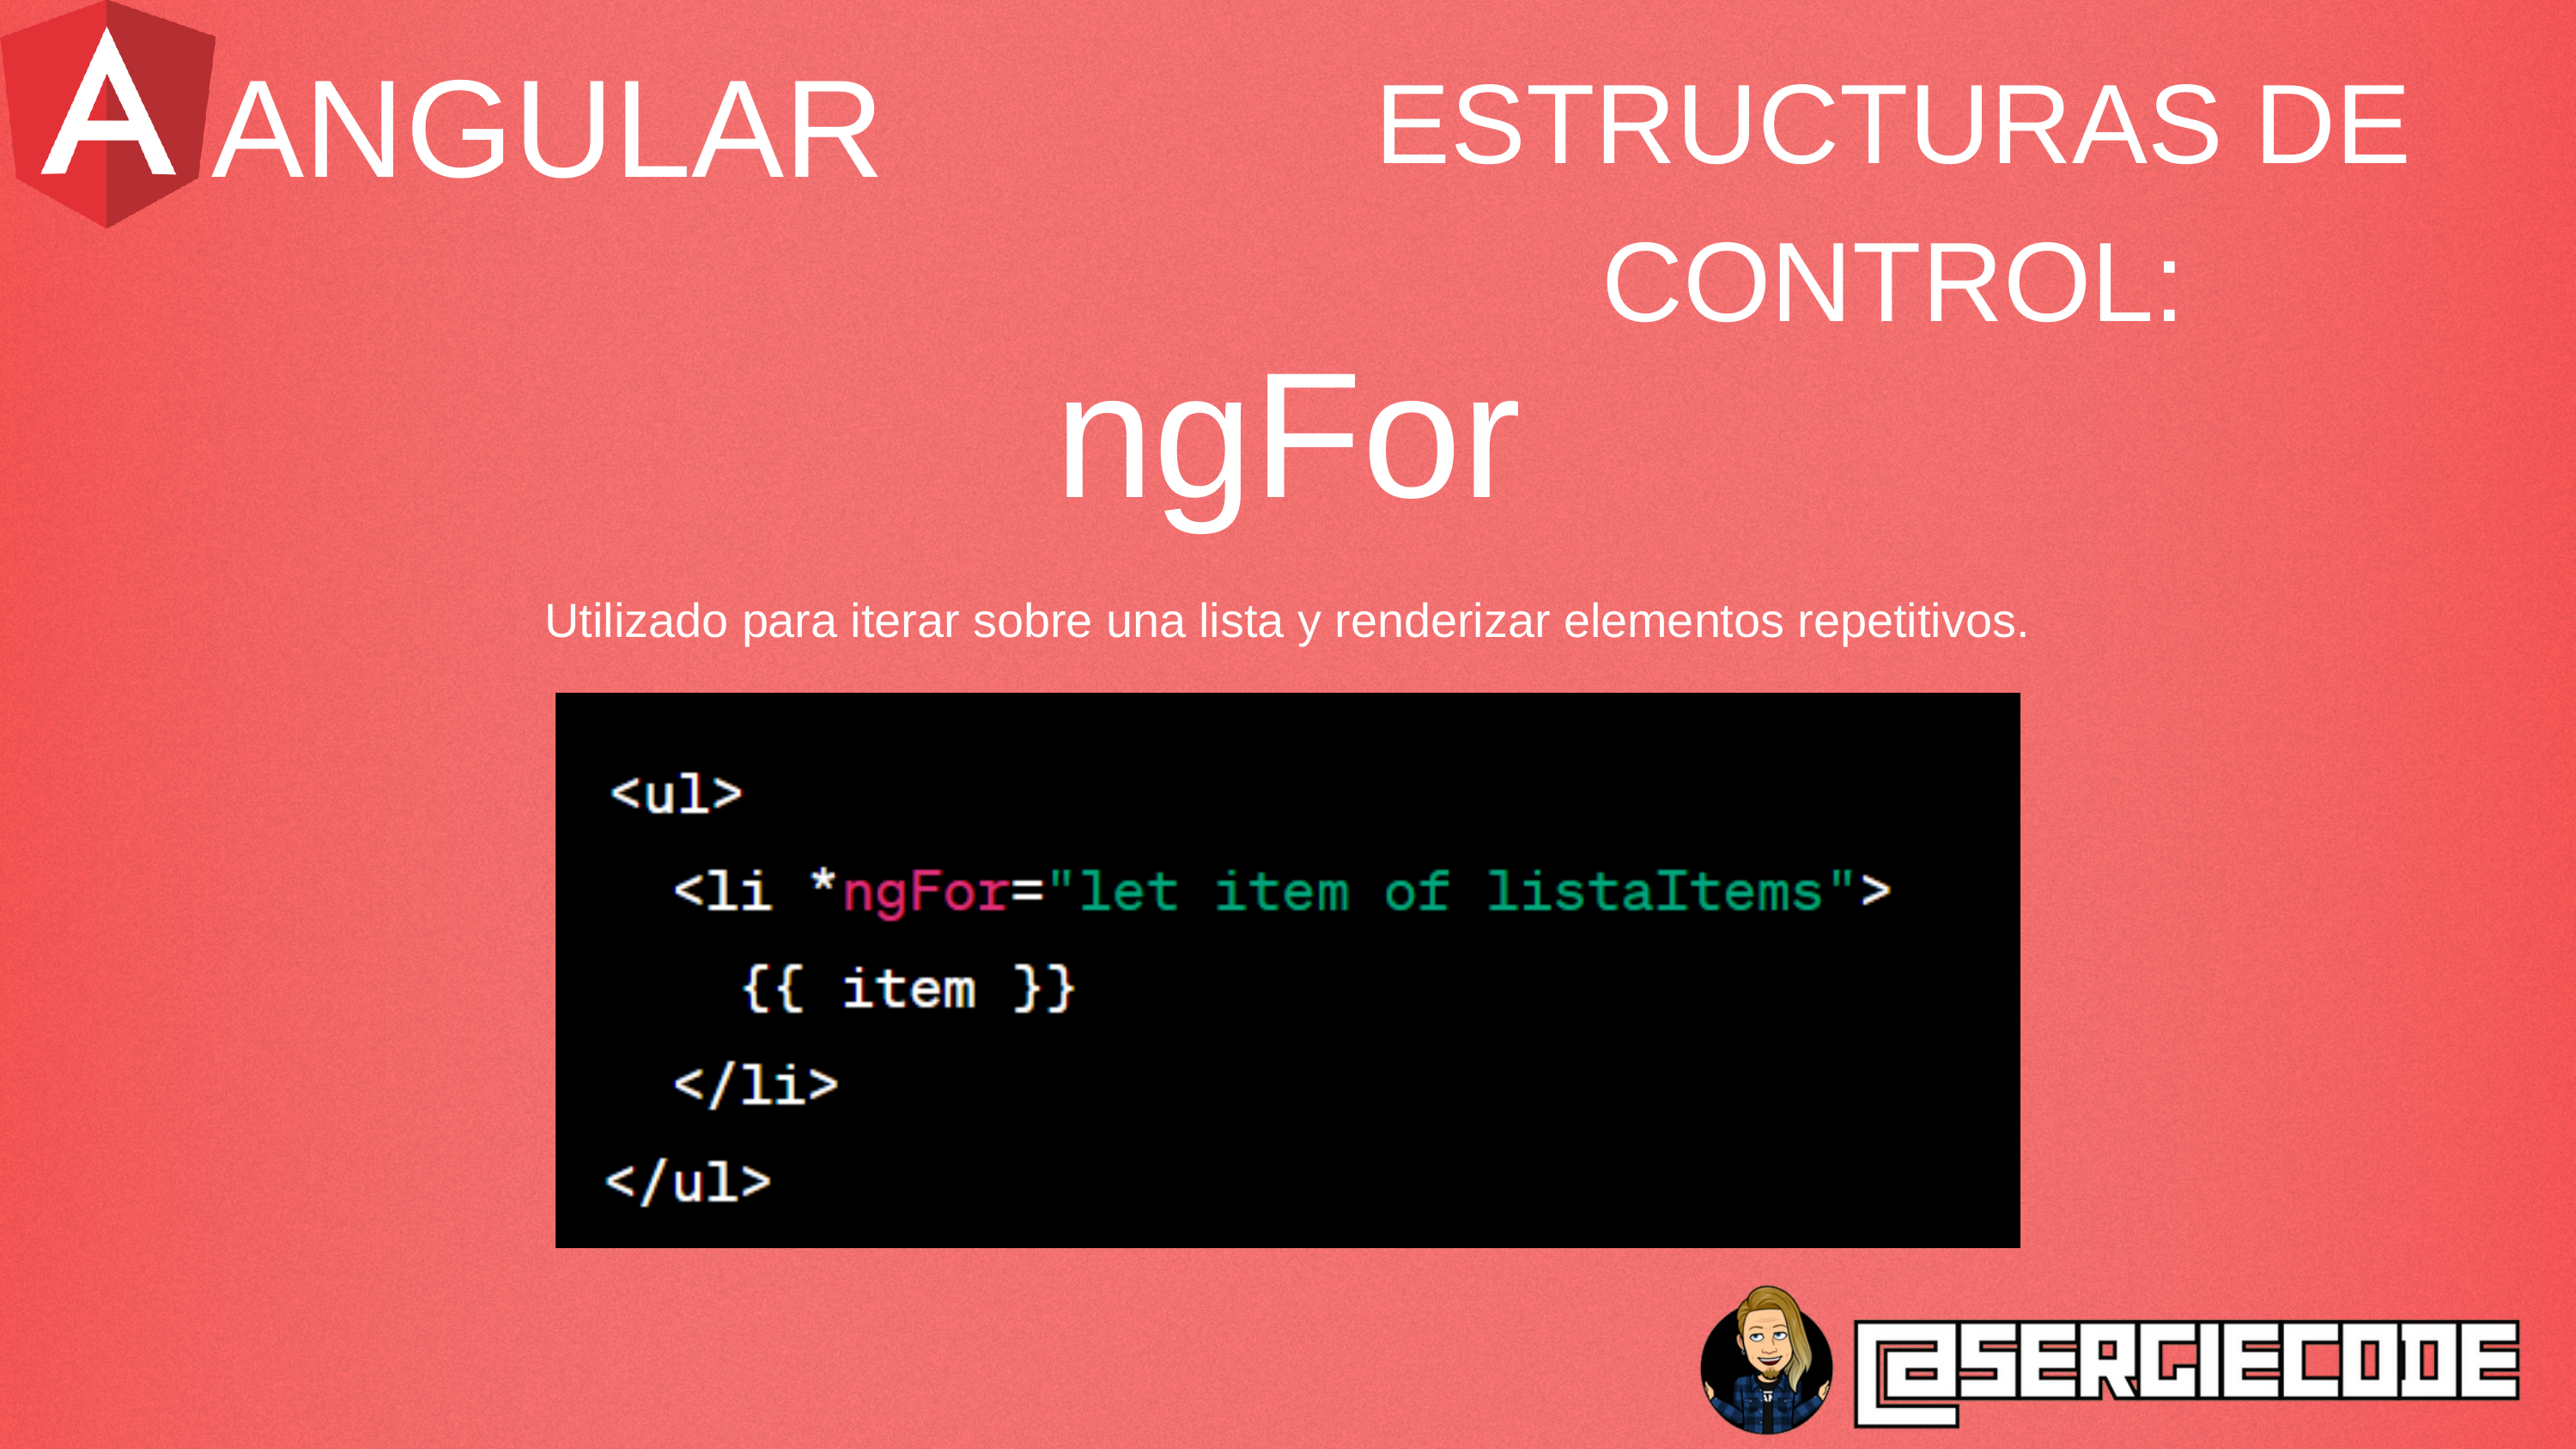

ANGULAR
ESTRUCTURAS DE CONTROL:
ngFor
Utilizado para iterar sobre una lista y renderizar elementos repetitivos.